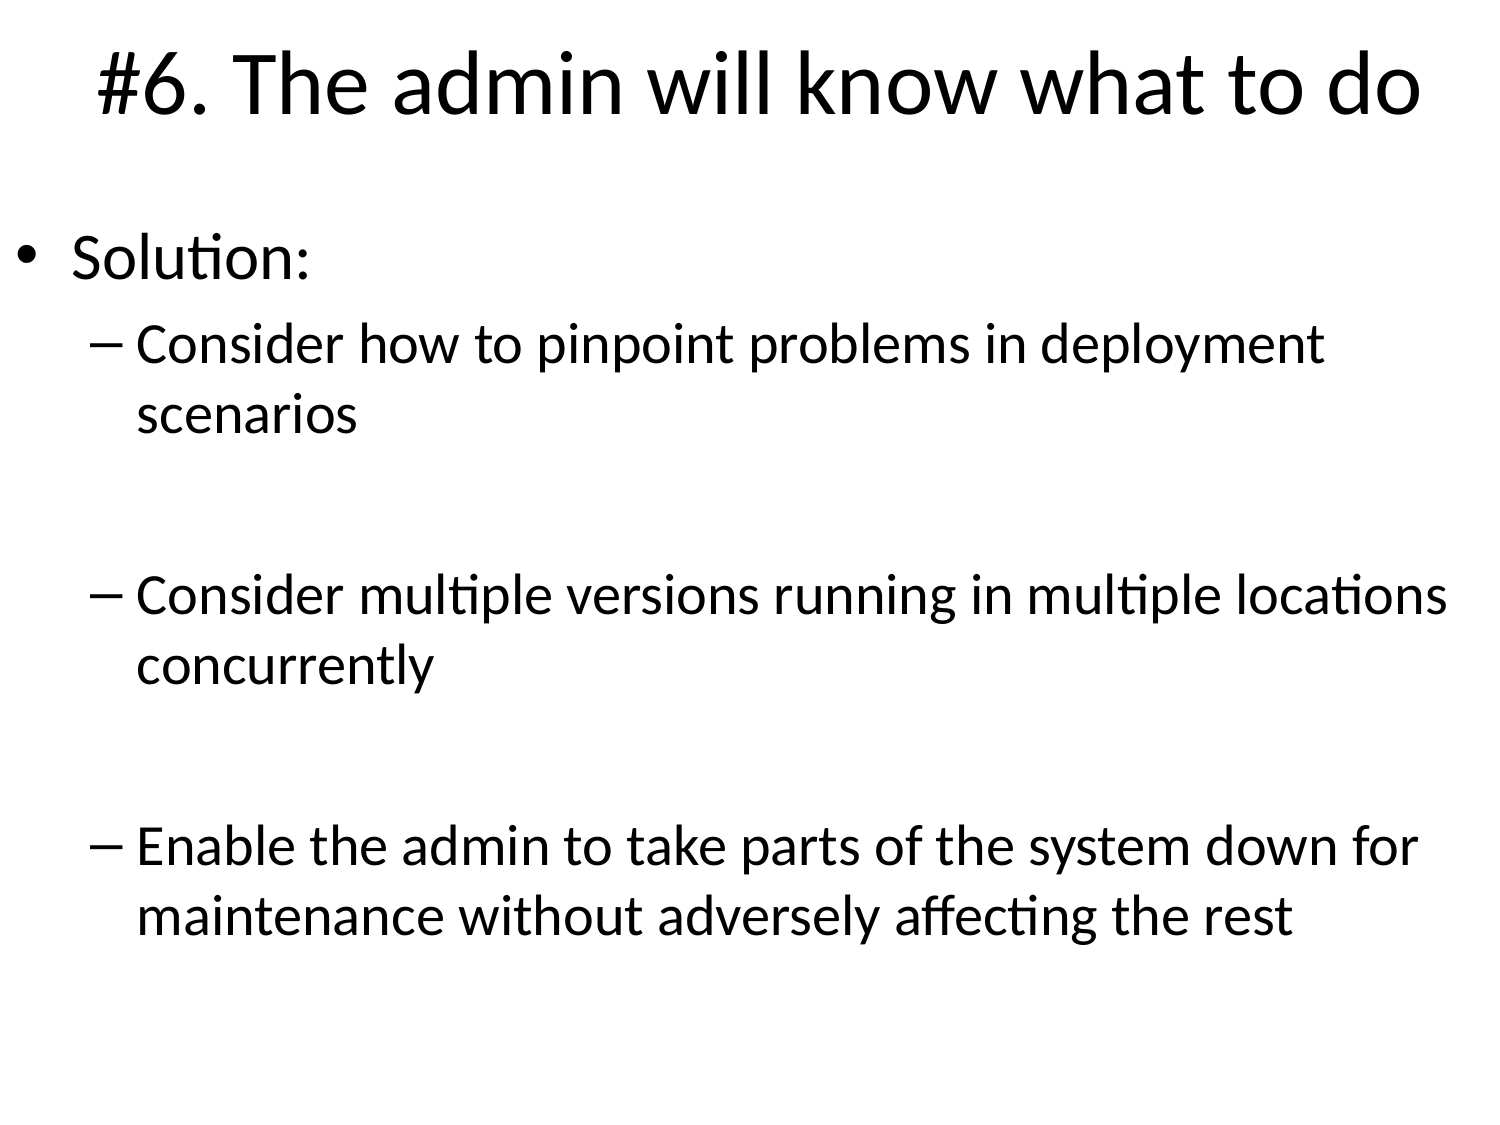

# #6. The admin will know what to do
Solution:
Consider how to pinpoint problems in deployment scenarios

Consider multiple versions running in multiple locations concurrently

Enable the admin to take parts of the system down for maintenance without adversely affecting the rest